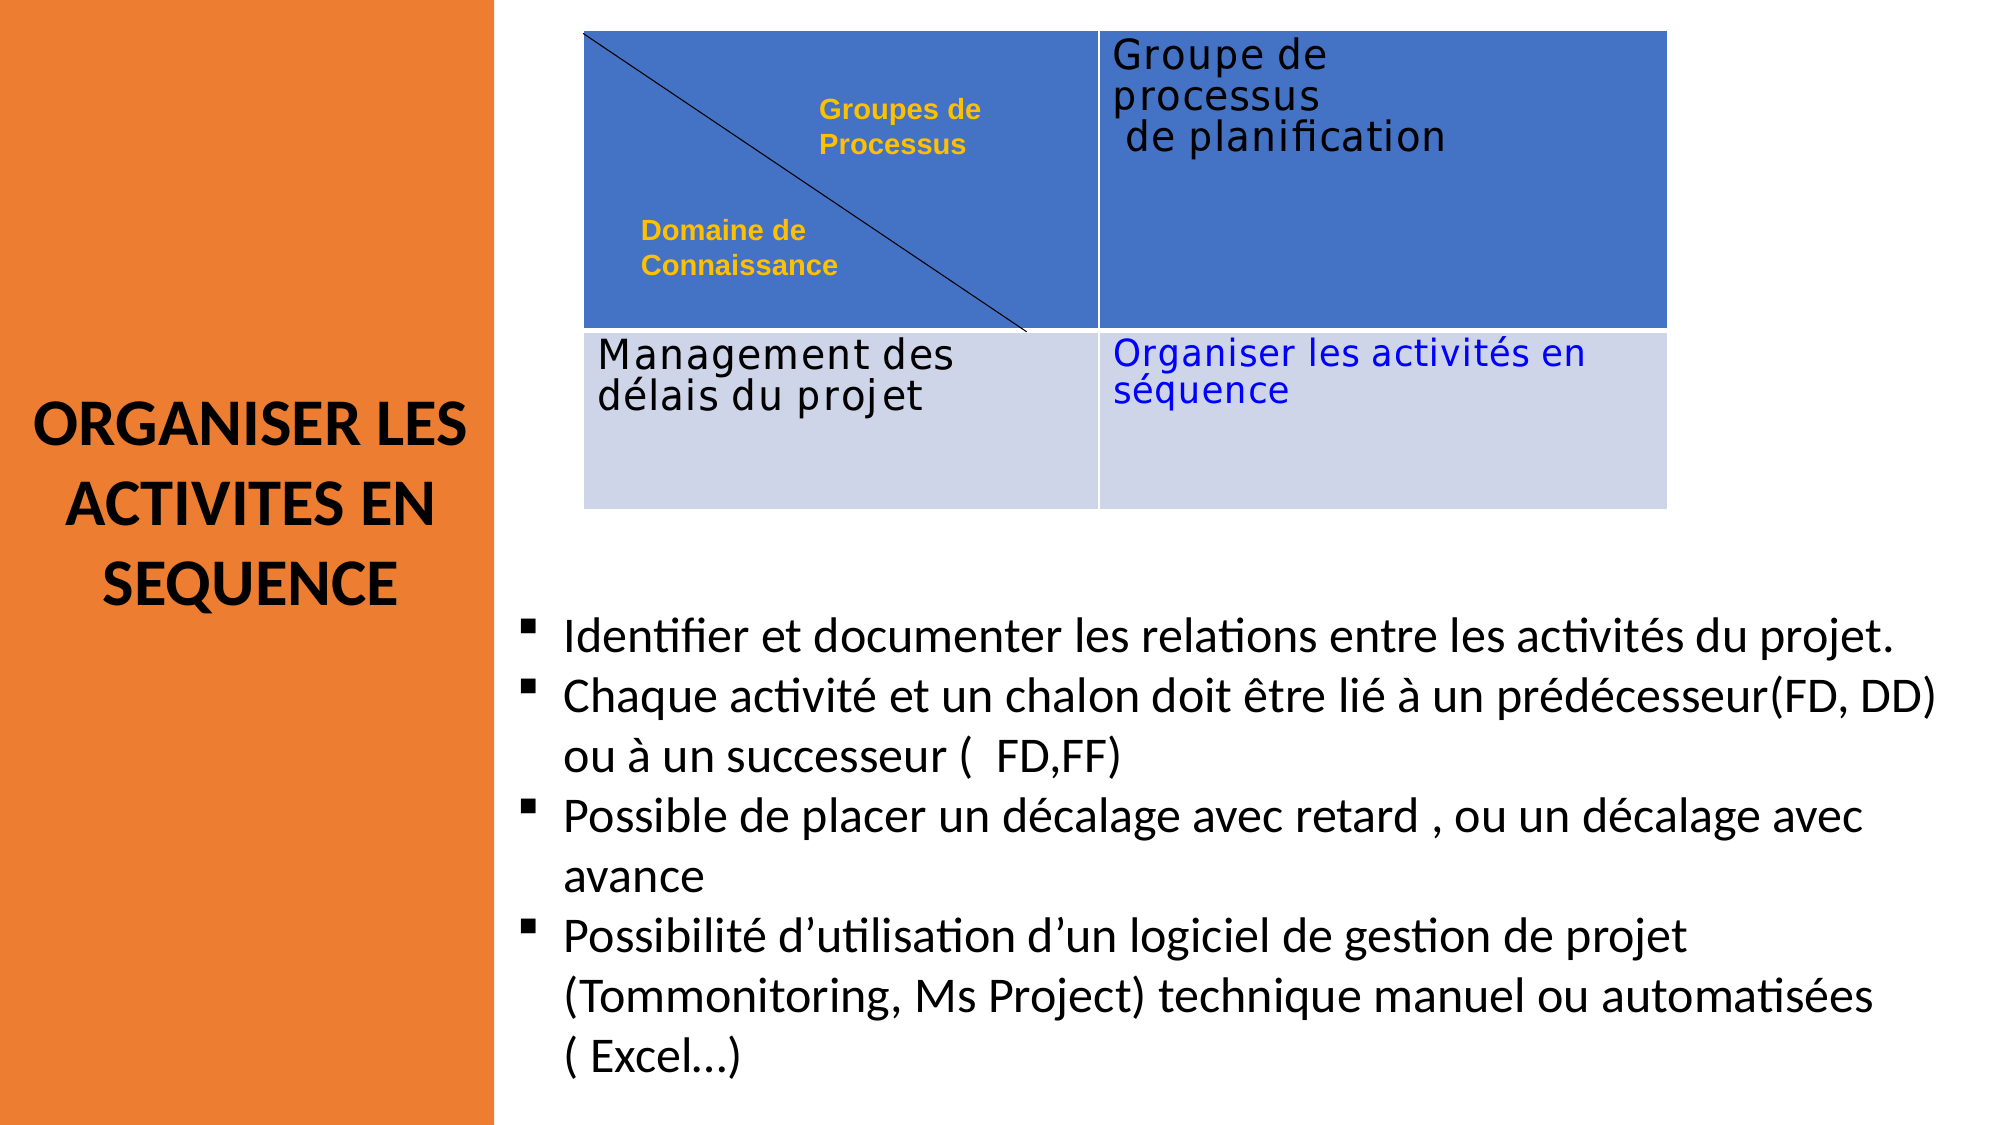

|  | Groupe de processus de planification |
| --- | --- |
| Management des délais du projet | Organiser les activités en séquence |
Groupes de
Processus

Domaine de
Connaissance

ORGANISER LES ACTIVITES EN SEQUENCE
Identifier et documenter les relations entre les activités du projet.
Chaque activité et un chalon doit être lié à un prédécesseur(FD, DD) ou à un successeur (  FD,FF)
Possible de placer un décalage avec retard , ou un décalage avec avance
Possibilité d’utilisation d’un logiciel de gestion de projet (Tommonitoring, Ms Project) technique manuel ou automatisées ( Excel…)